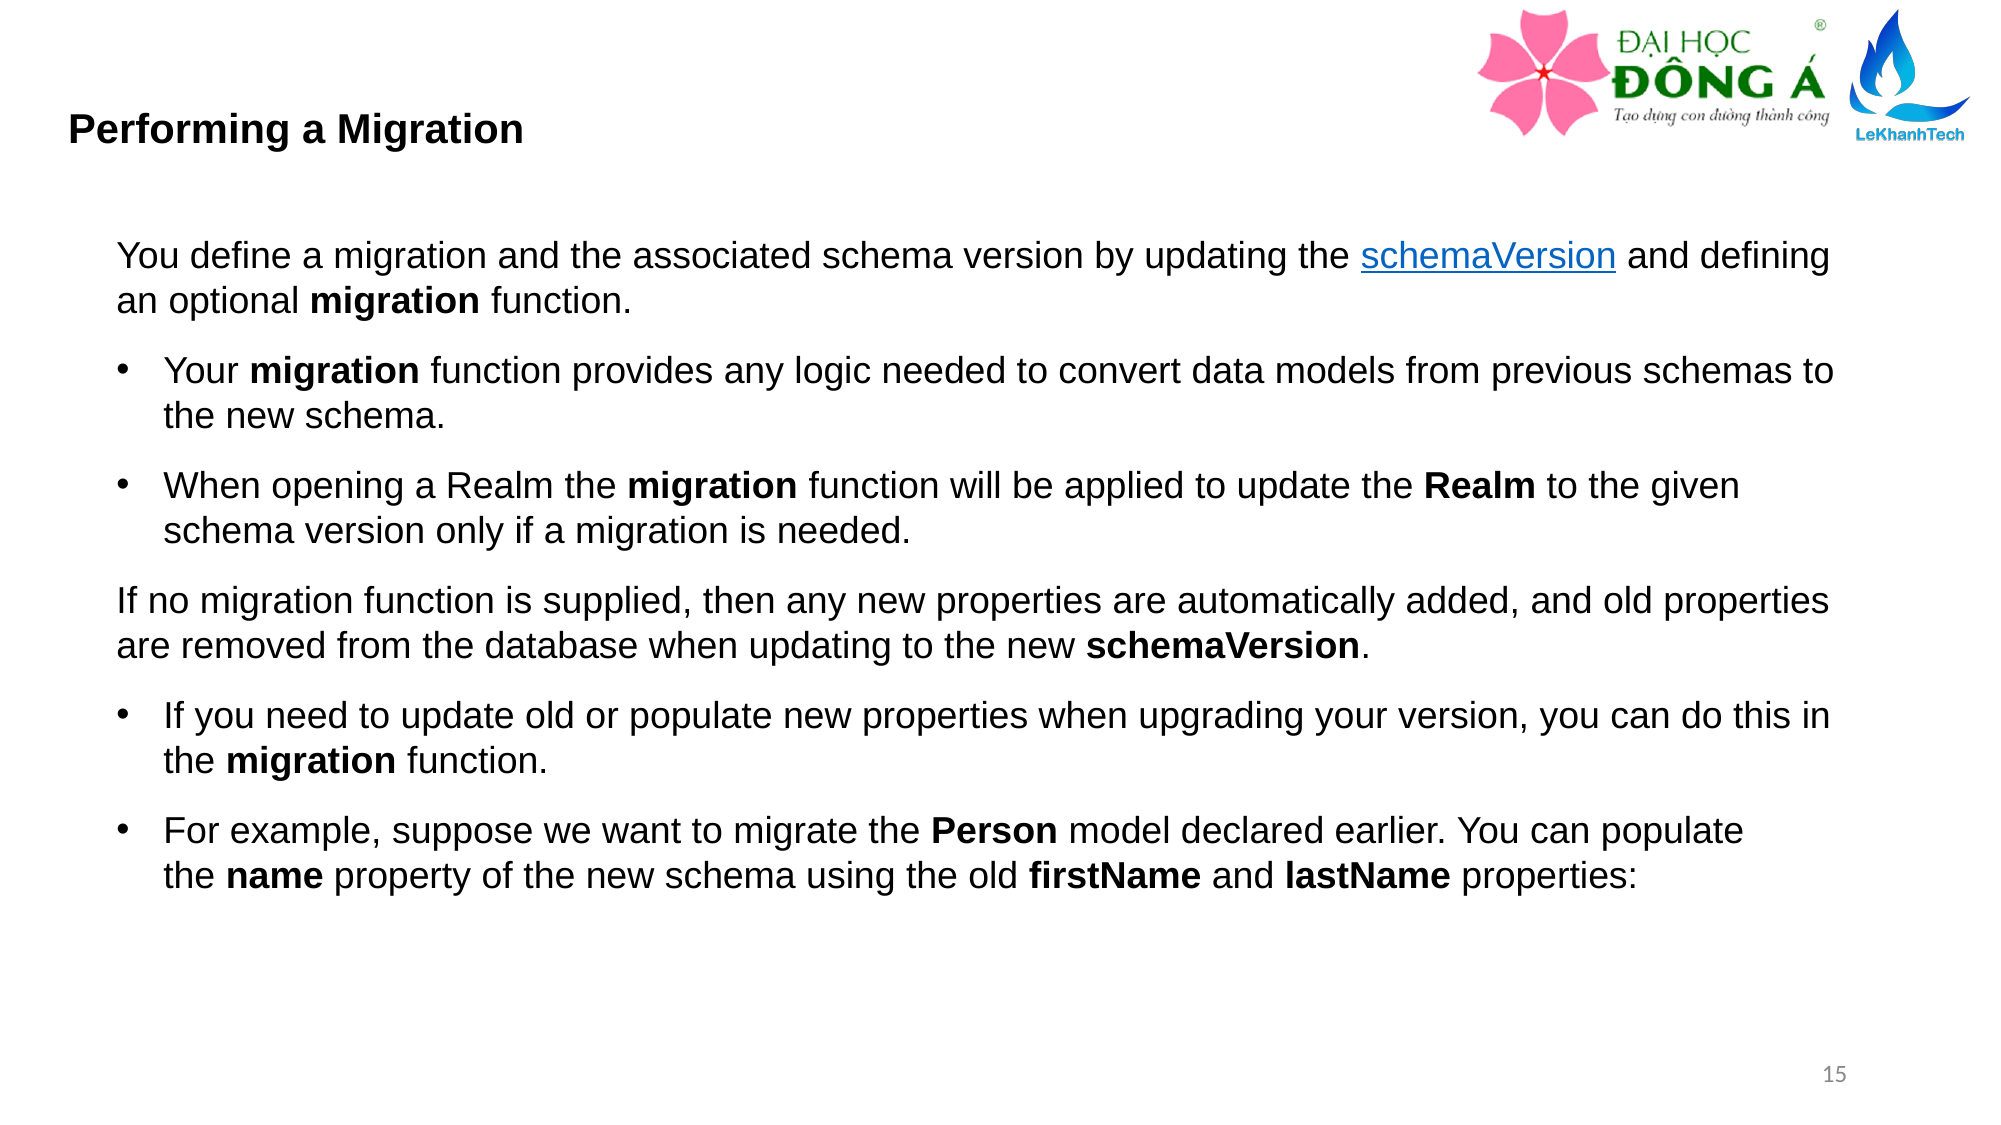

Performing a Migration
You define a migration and the associated schema version by updating the schemaVersion and defining an optional migration function.
Your migration function provides any logic needed to convert data models from previous schemas to the new schema.
When opening a Realm the migration function will be applied to update the Realm to the given schema version only if a migration is needed.
If no migration function is supplied, then any new properties are automatically added, and old properties are removed from the database when updating to the new schemaVersion.
If you need to update old or populate new properties when upgrading your version, you can do this in the migration function.
For example, suppose we want to migrate the Person model declared earlier. You can populate the name property of the new schema using the old firstName and lastName properties:

15